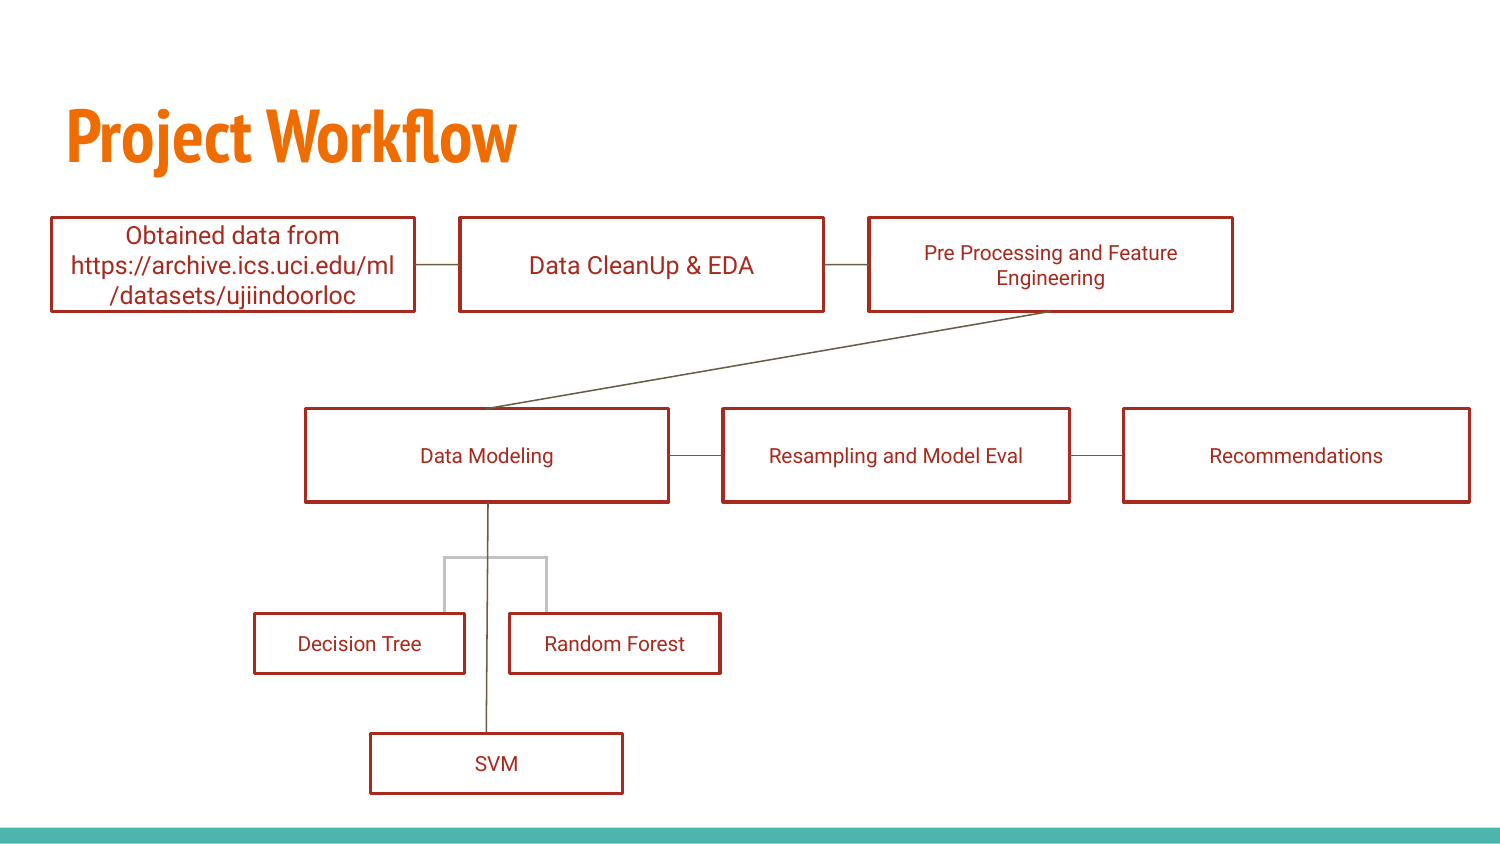

# Project Workflow
Pre Processing and Feature Engineering
Obtained data from https://archive.ics.uci.edu/ml/datasets/ujiindoorloc
Data CleanUp & EDA
Data Modeling
Resampling and Model Eval
Recommendations
Decision Tree
Random Forest
SVM